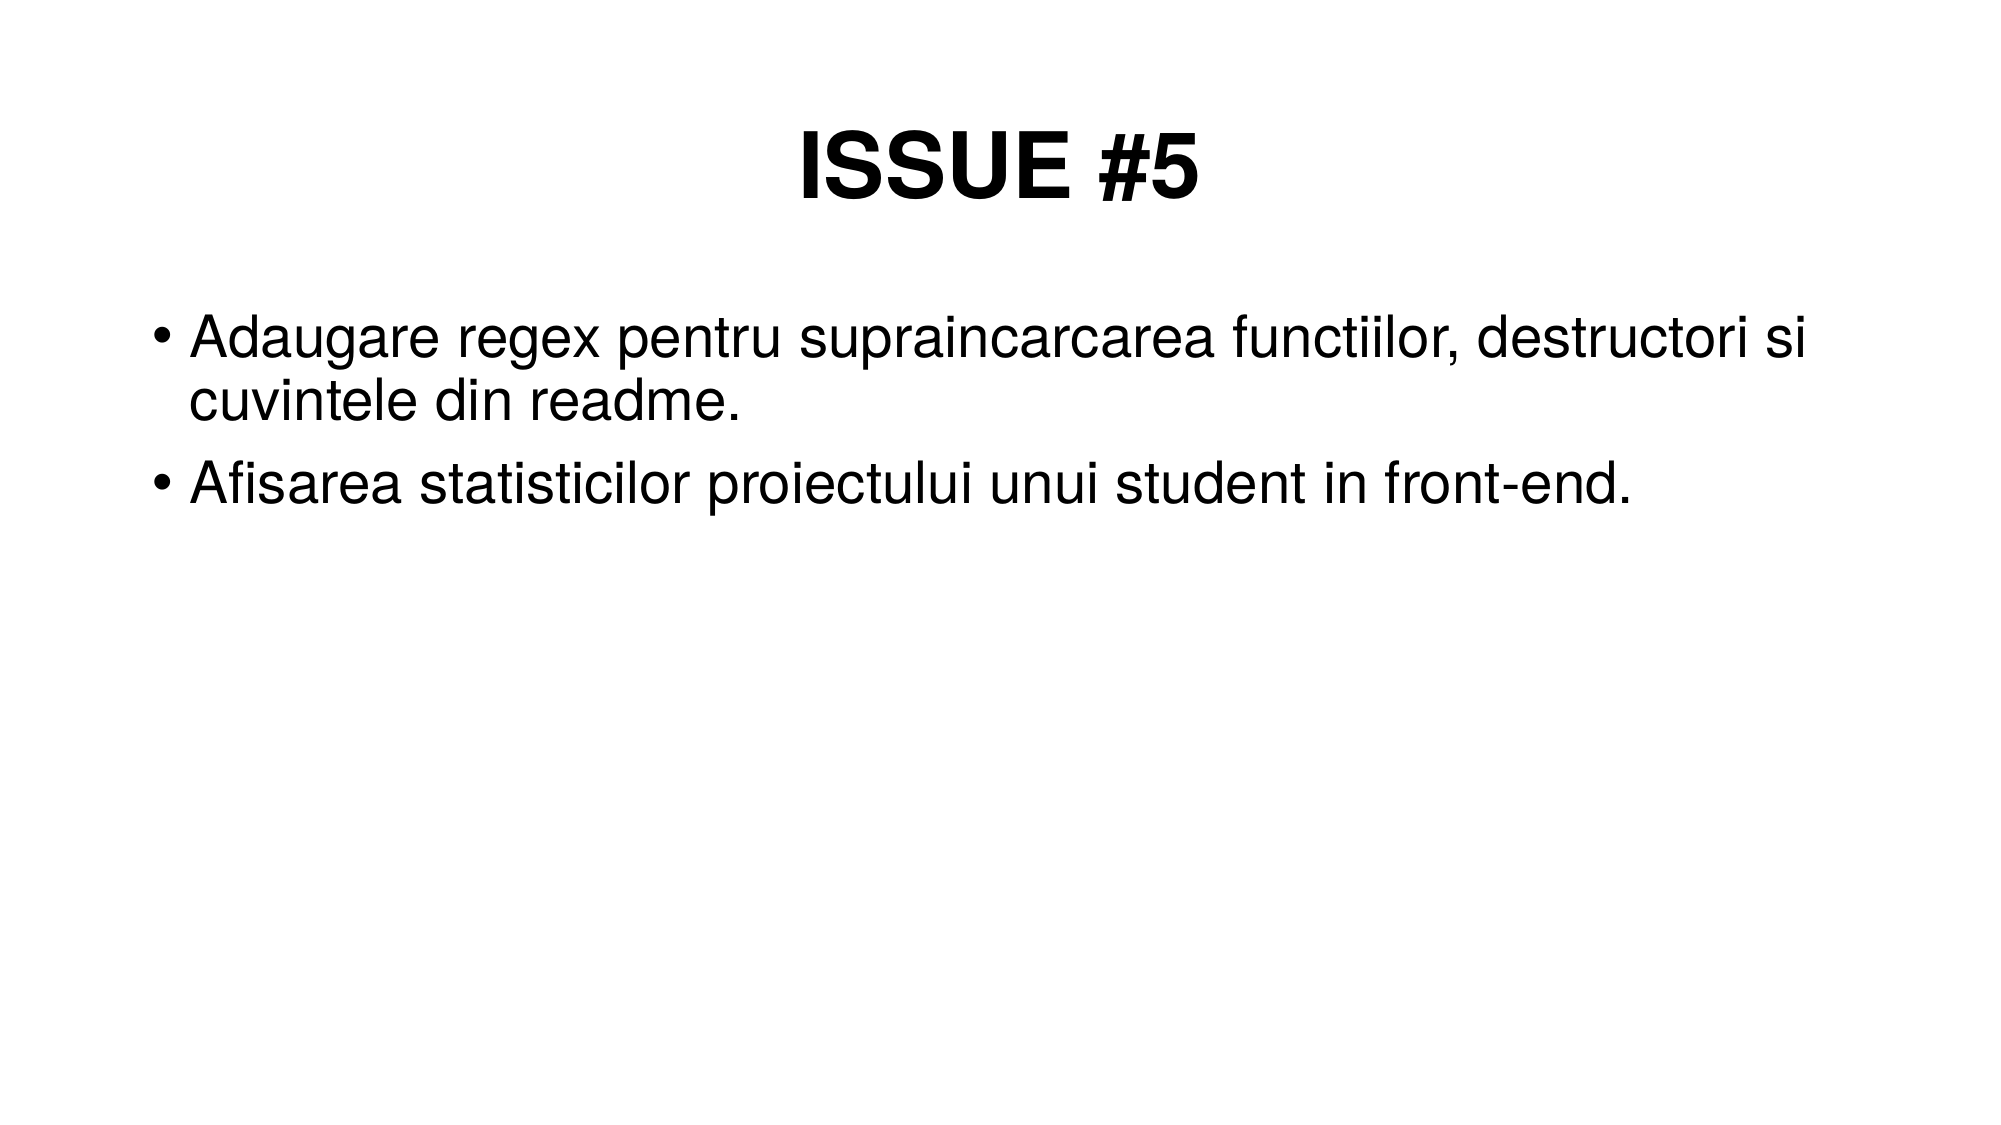

# ISSUE #5
Adaugare regex pentru supraincarcarea functiilor, destructori si cuvintele din readme.
Afisarea statisticilor proiectului unui student in front-end.